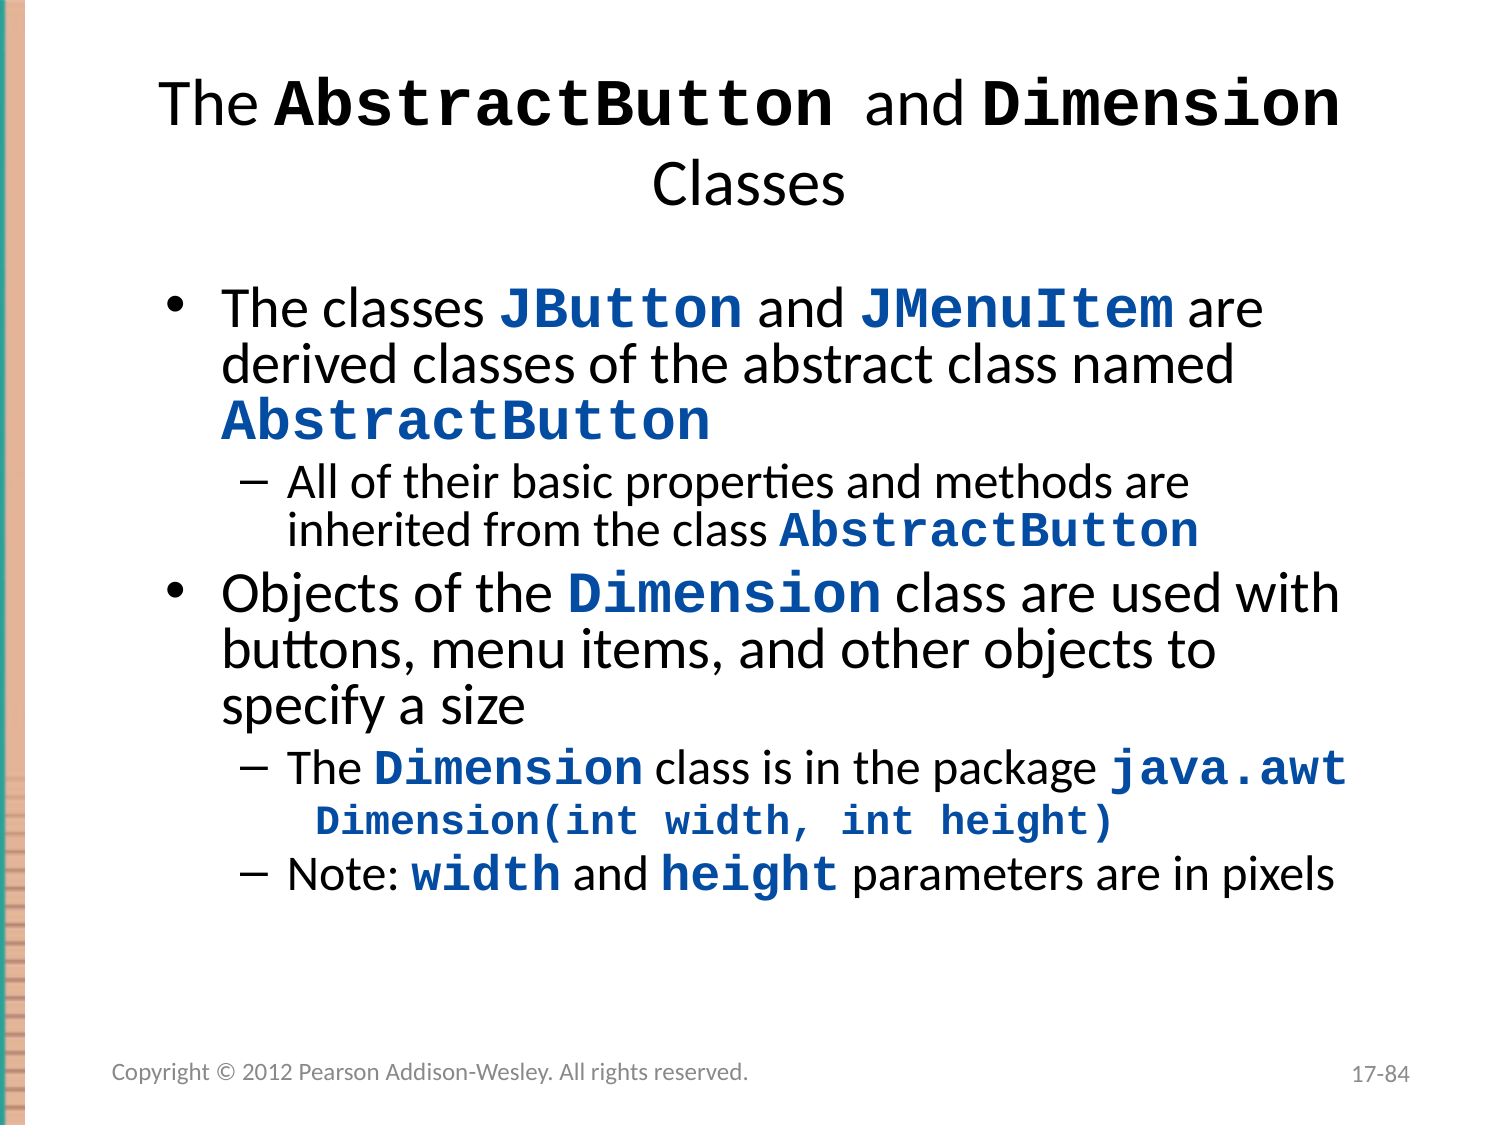

# The AbstractButton  and Dimension Classes
The classes JButton and JMenuItem are derived classes of the abstract class named AbstractButton
All of their basic properties and methods are inherited from the class AbstractButton
Objects of the Dimension class are used with buttons, menu items, and other objects to specify a size
The Dimension class is in the package java.awt
Dimension(int width, int height)
Note: width and height parameters are in pixels
Copyright © 2012 Pearson Addison-Wesley. All rights reserved.
17-84